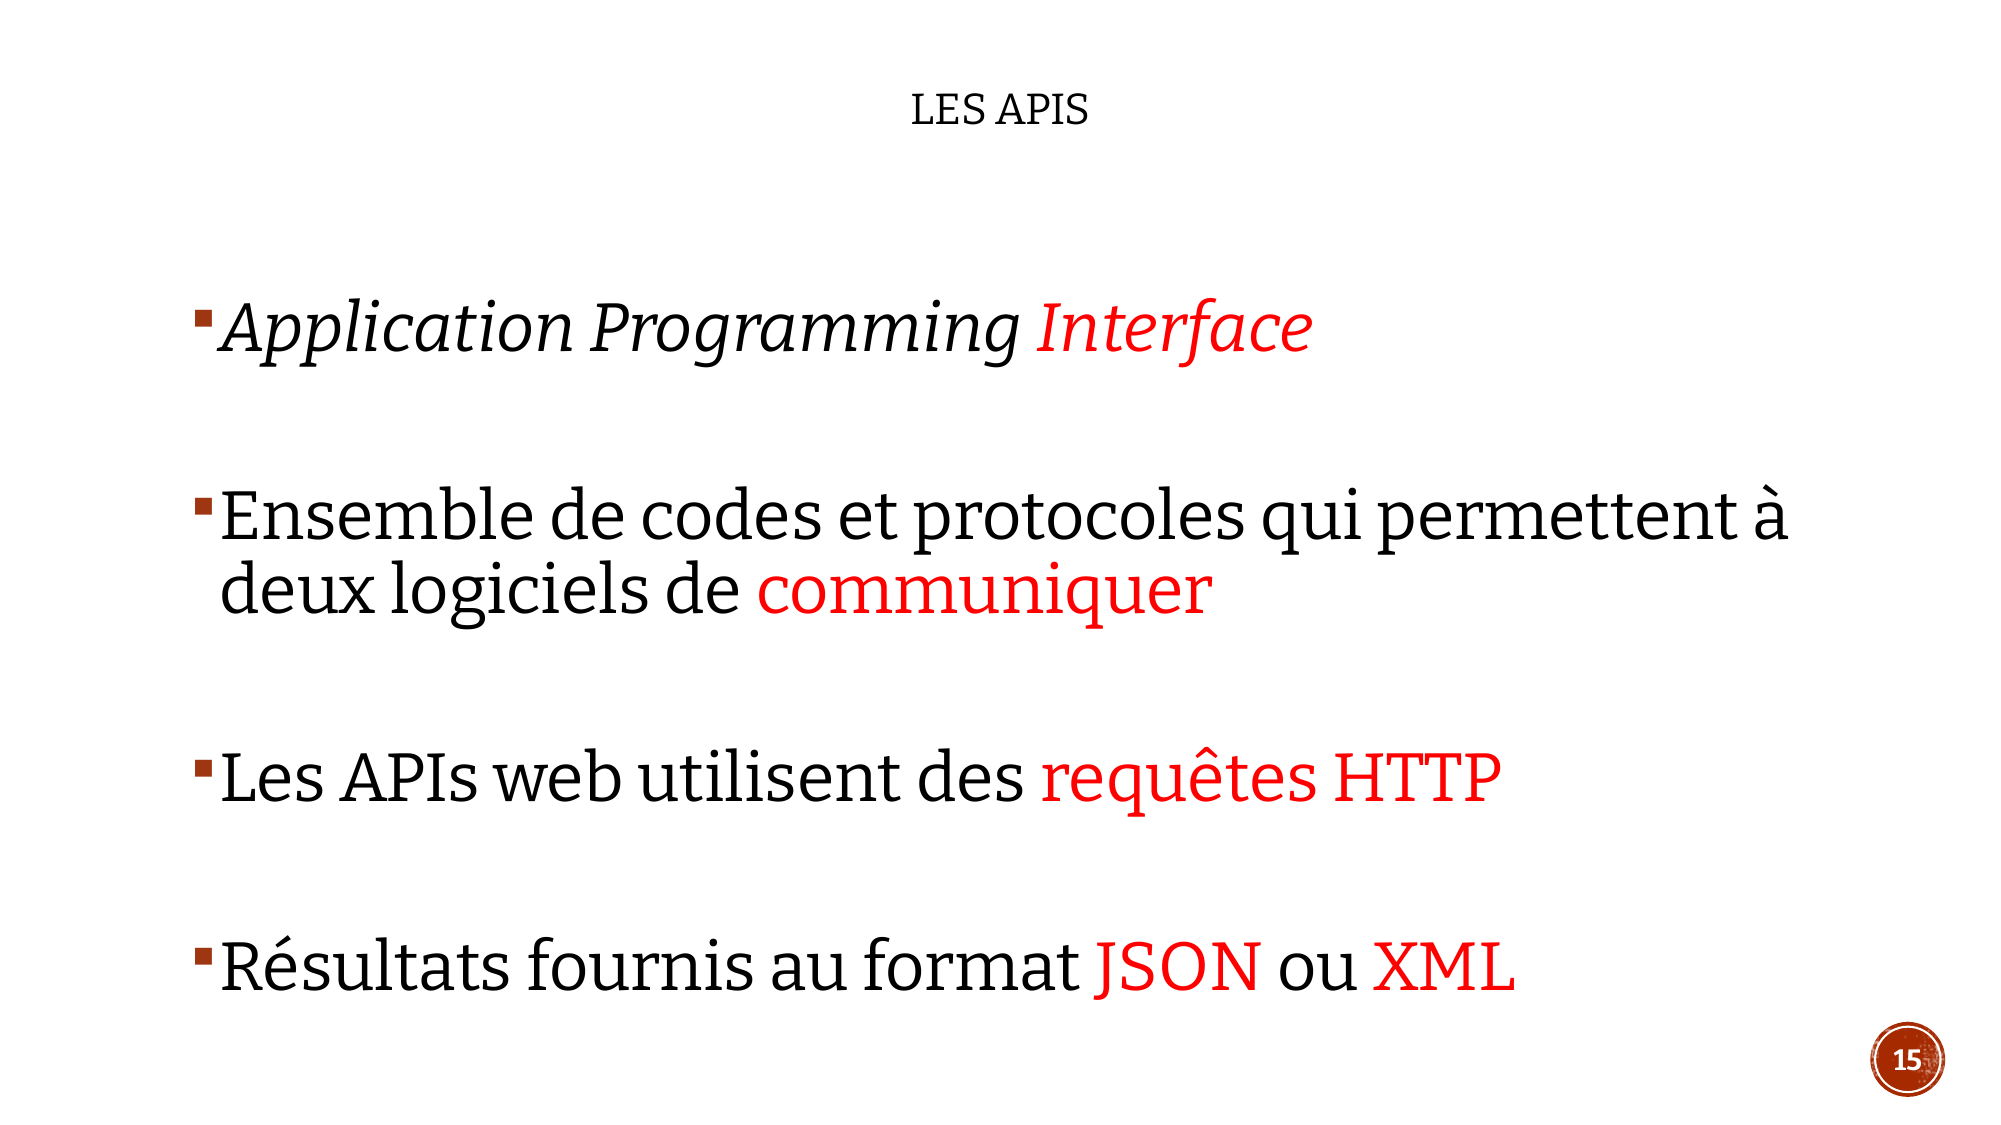

# Les APIs

Application Programming Interface

Ensemble de codes et protocoles qui permettent à deux logiciels de communiquer

Les APIs web utilisent des requêtes HTTP

Résultats fournis au format JSON ou XML

15